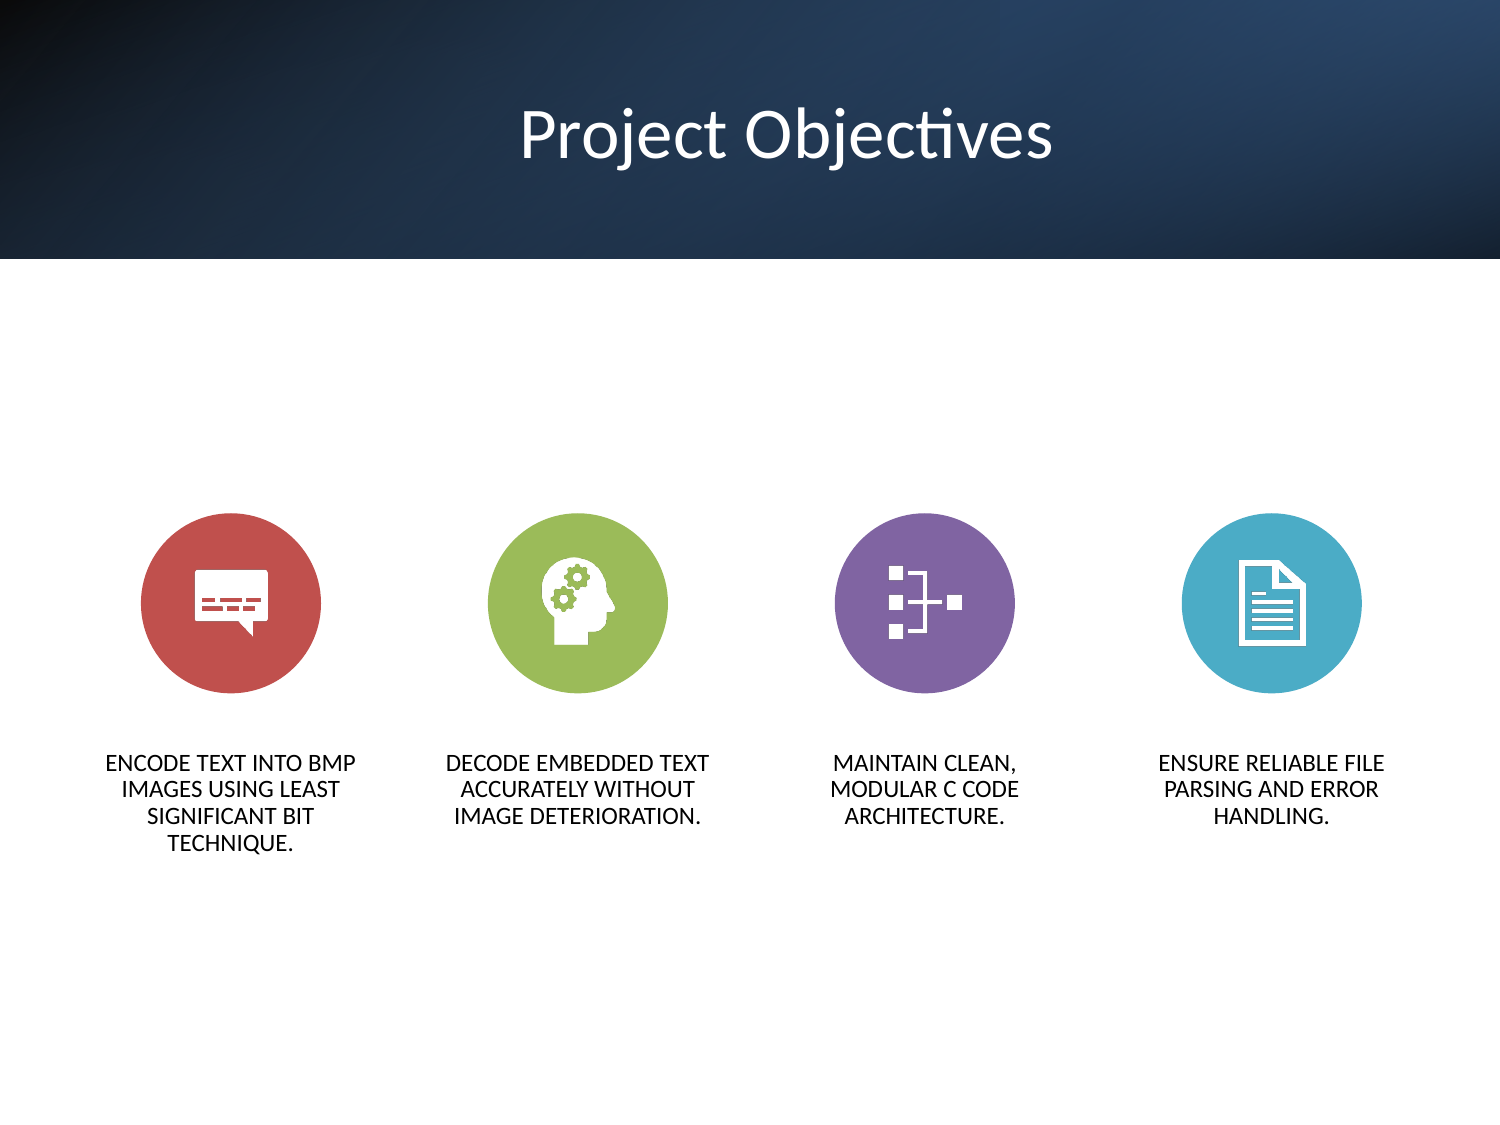

# Project Objectives
Encode text into BMP images using Least Significant Bit technique.
Decode embedded text accurately without image deterioration.
Maintain clean, modular C code architecture.
Ensure reliable file parsing and error handling.